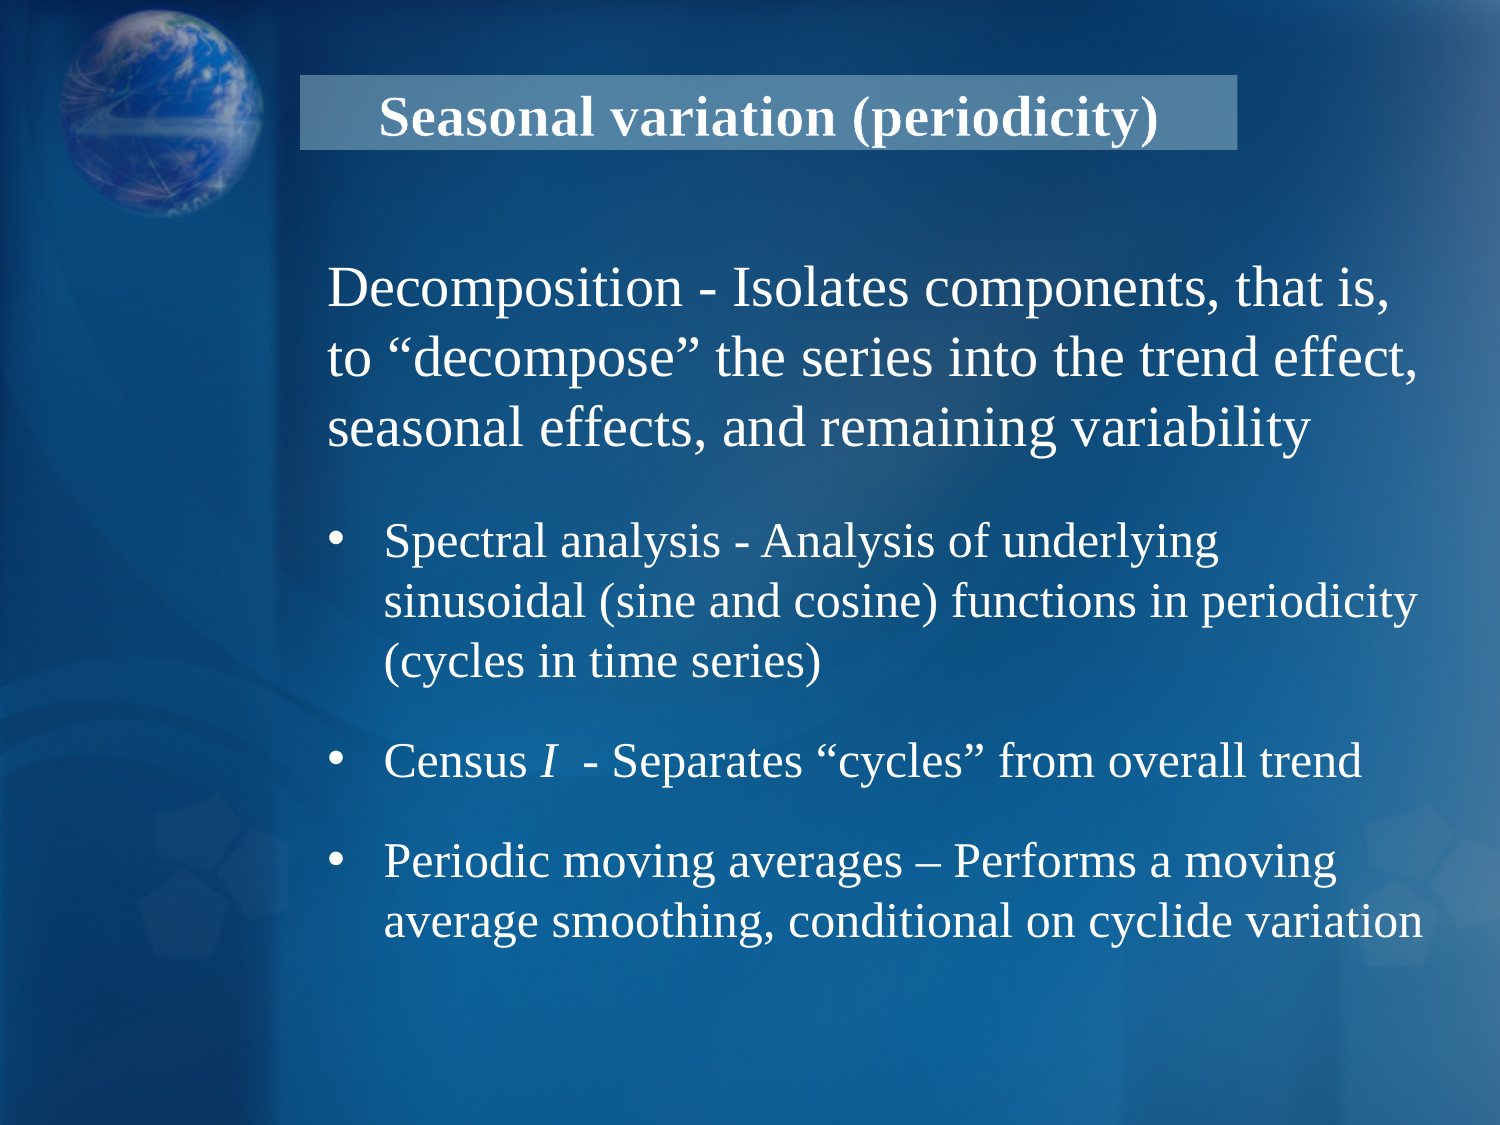

# Seasonal variation (periodicity)
Decomposition - Isolates components, that is, to “decompose” the series into the trend effect, seasonal effects, and remaining variability

Spectral analysis - Analysis of underlying sinusoidal (sine and cosine) functions in periodicity (cycles in time series)

Census I  - Separates “cycles” from overall trend

Periodic moving averages – Performs a moving average smoothing, conditional on cyclide variation